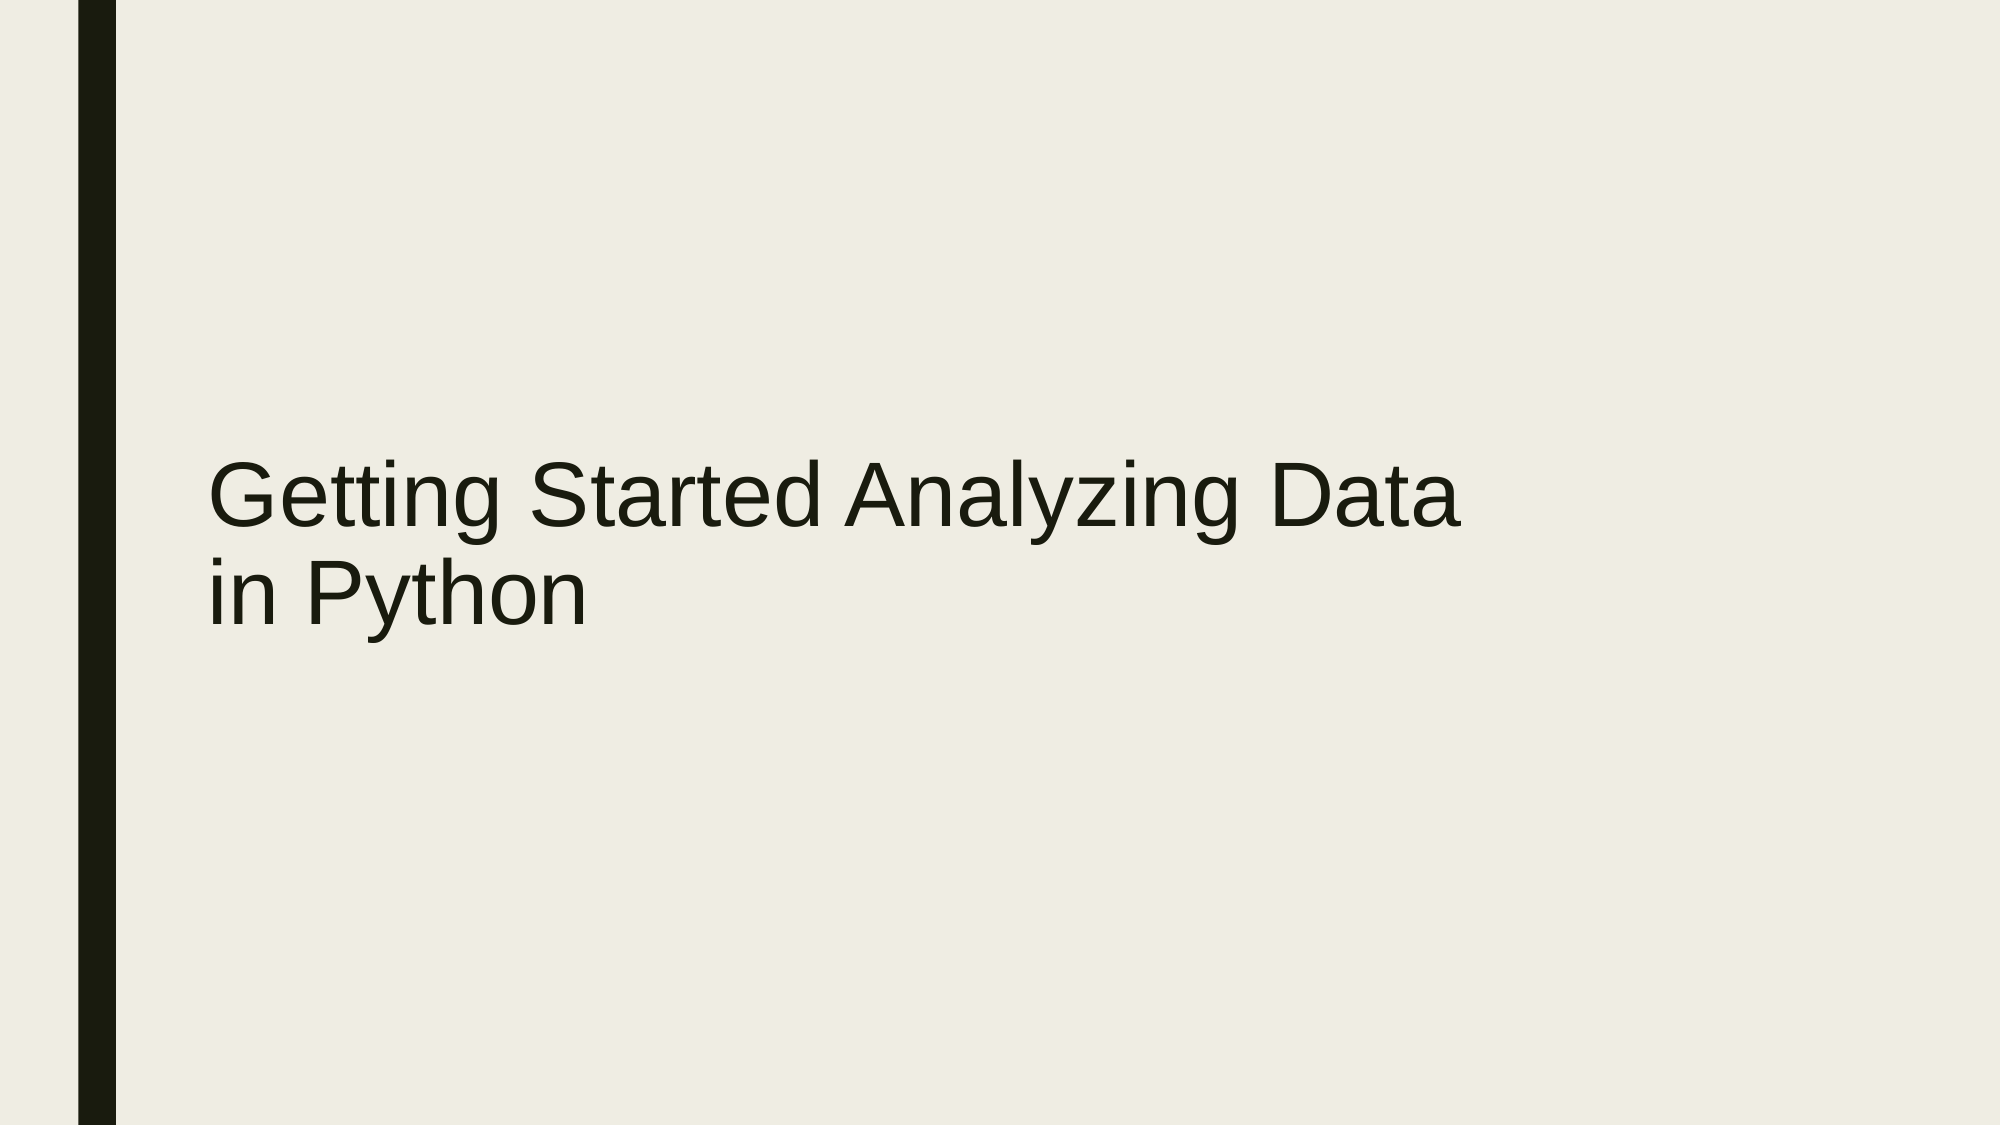

# Getting Started Analyzing Data in Python